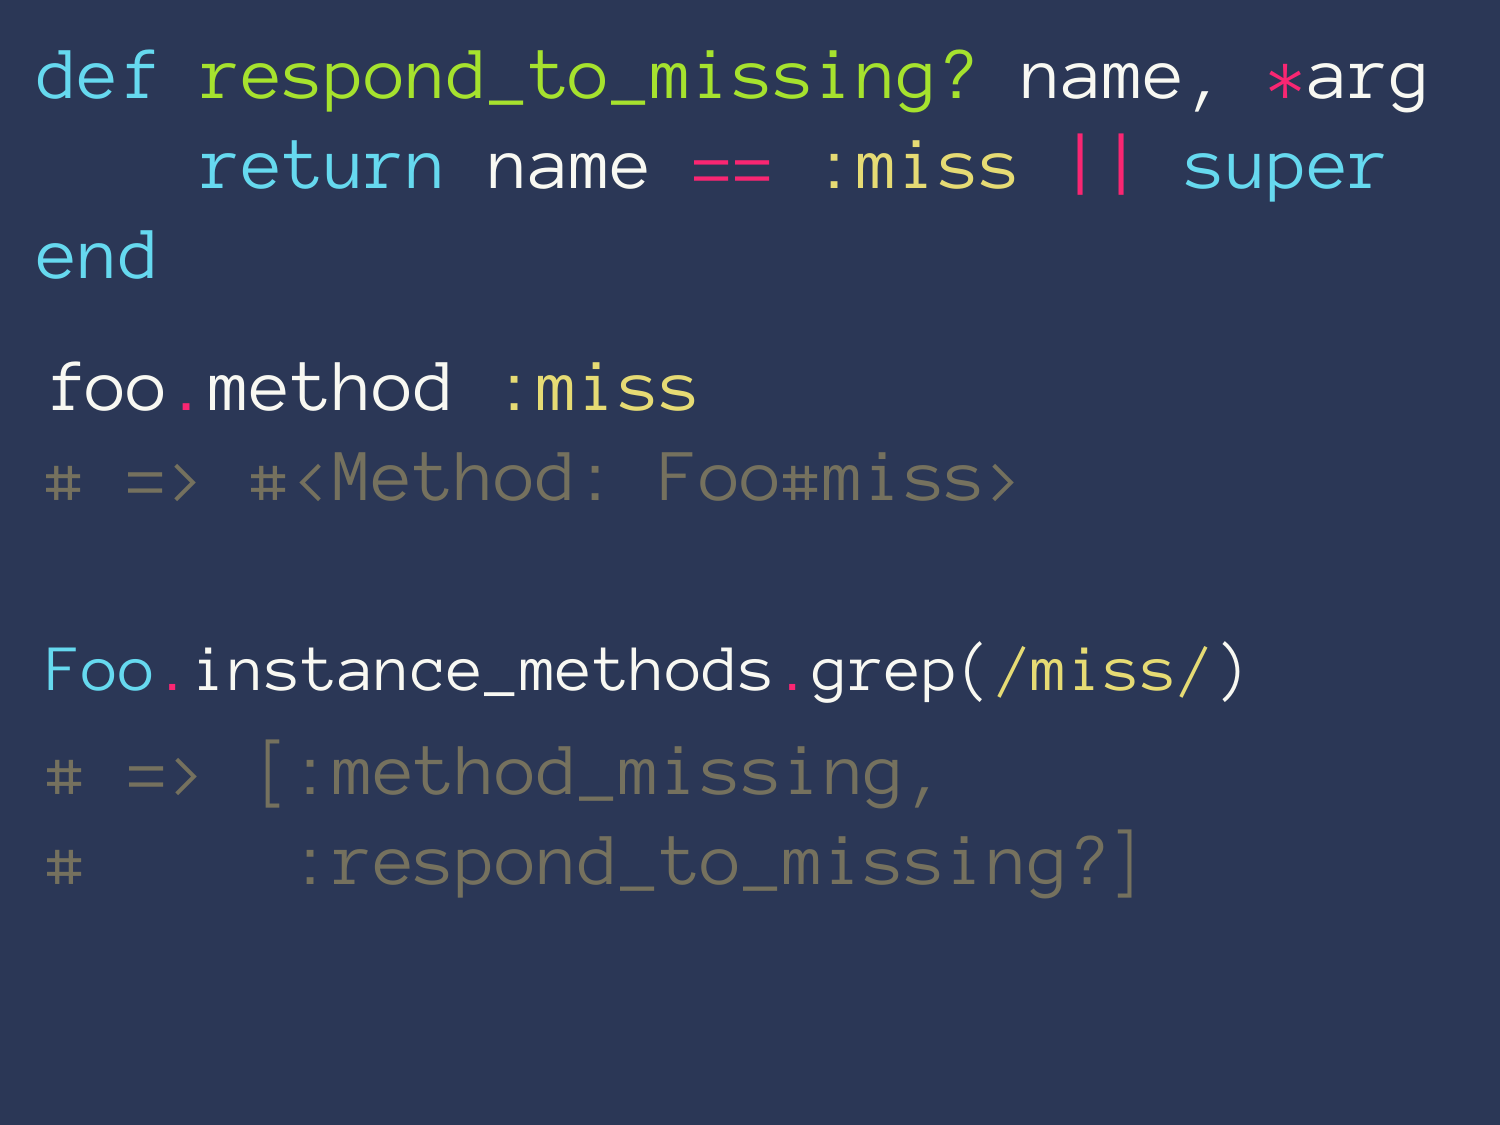

def respond_to_missing? name, *arg
    return name == :miss || super
end
foo.method :miss
# => #<Method: Foo#miss>

Foo.instance_methods.grep(/miss/)
# => [:method_missing,
#     :respond_to_missing?]